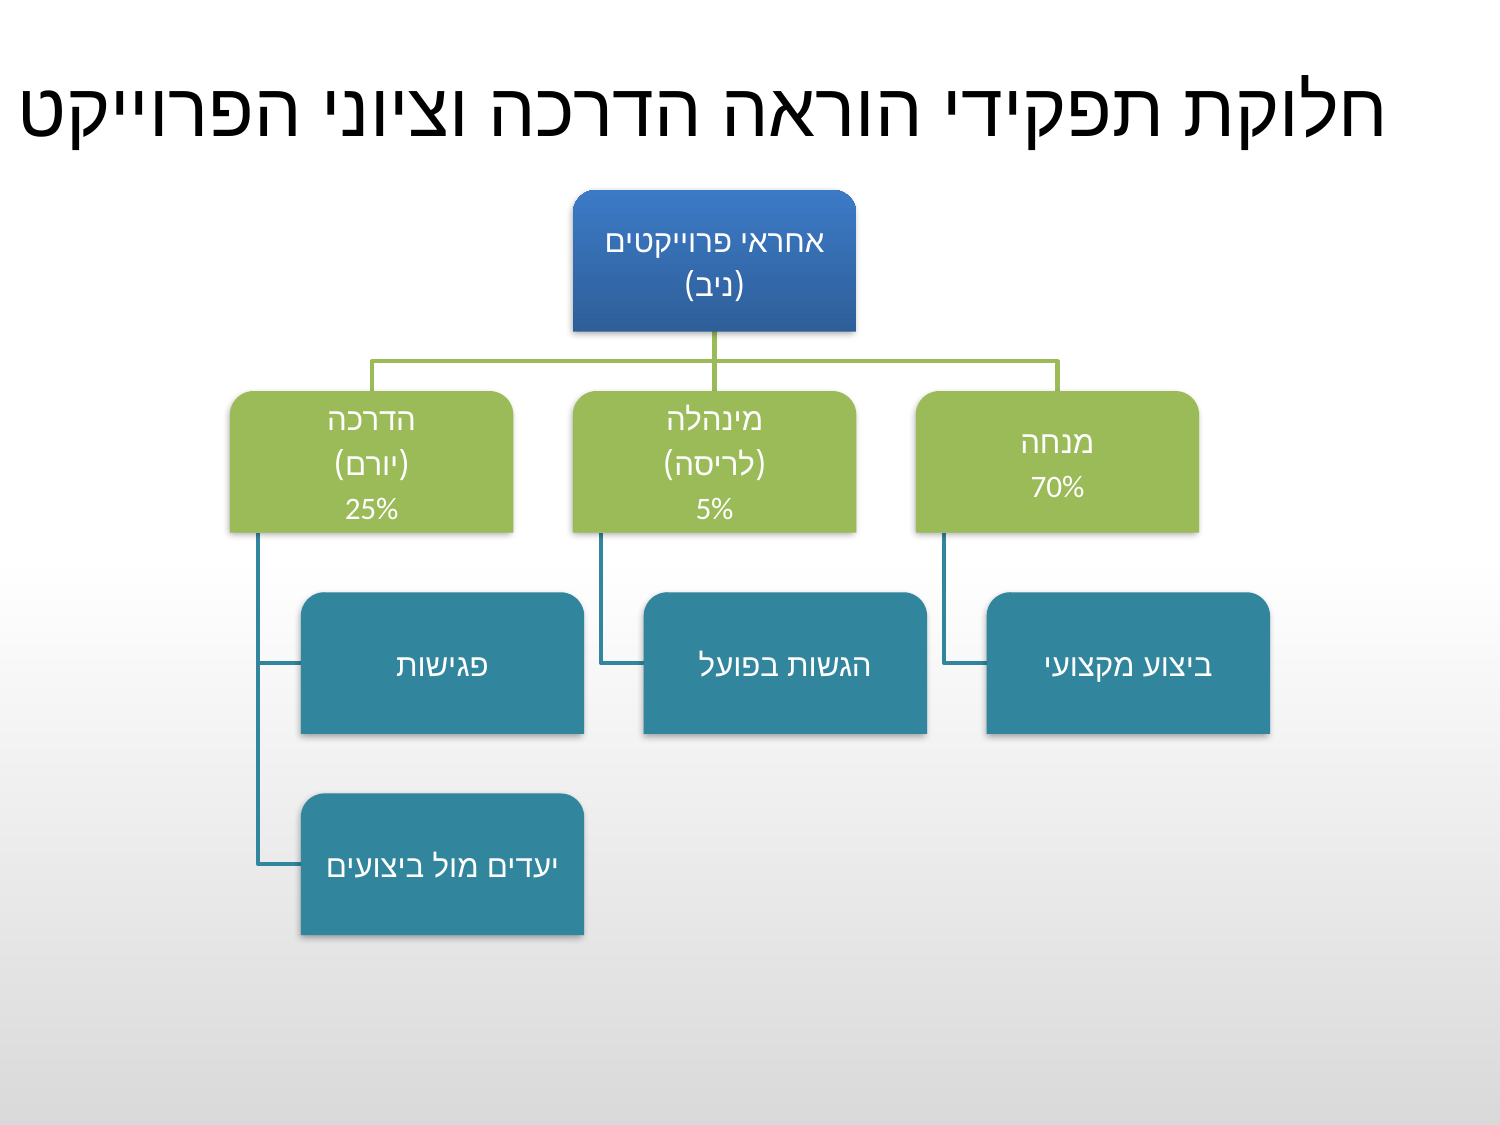

חלוקת תפקידי הוראה הדרכה וציוני הפרוייקט
אחראי פרוייקטים
(ניב)
הדרכה
(יורם)
25%
פגישות
יעדים מול ביצועים
מינהלה
(לריסה)
5%
הגשות בפועל
מנחה
70%
ביצוע מקצועי